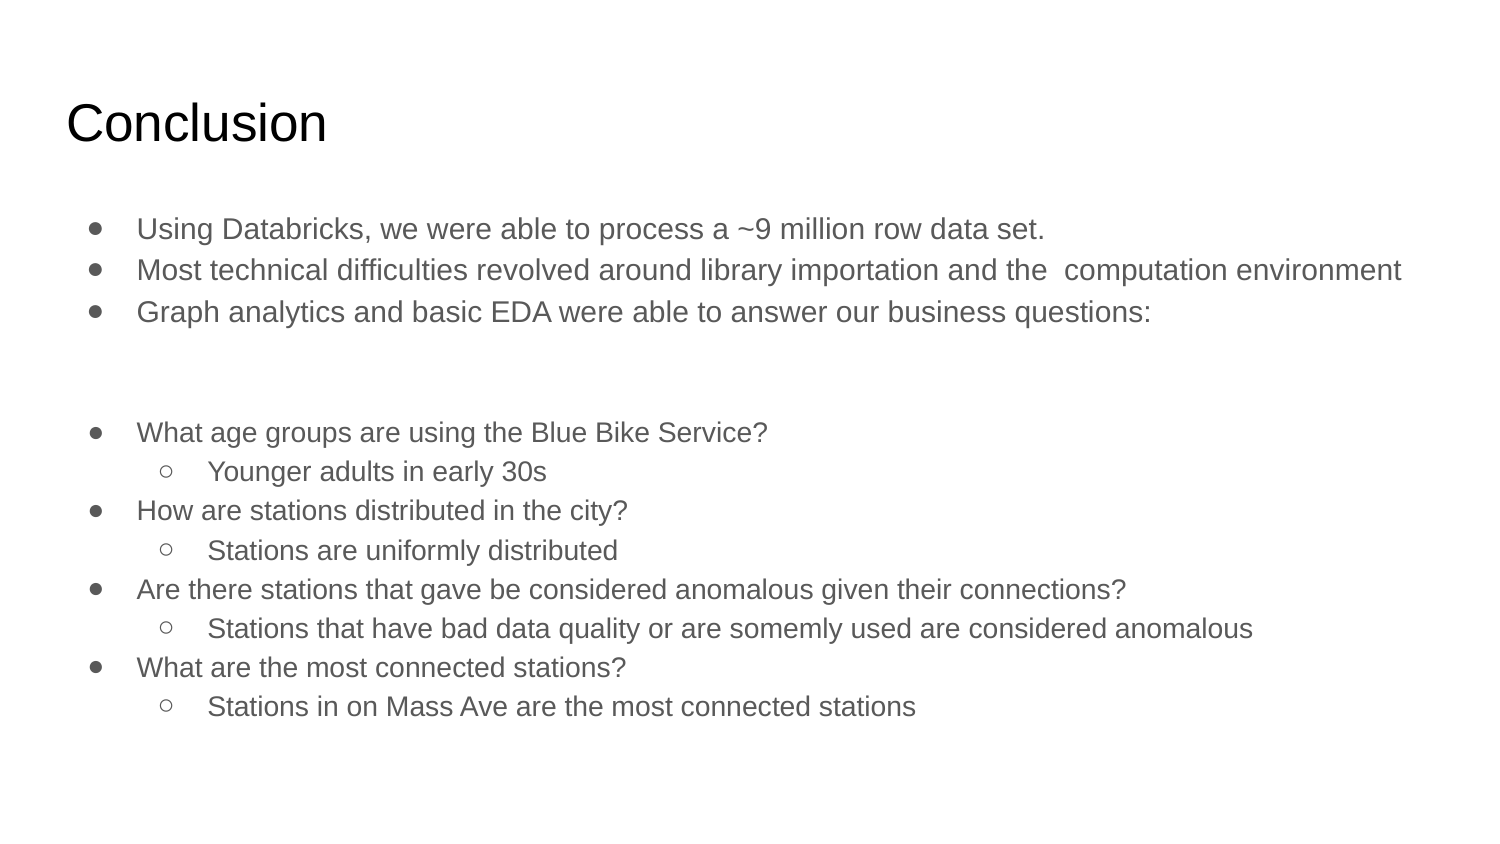

# Conclusion
Using Databricks, we were able to process a ~9 million row data set.
Most technical difficulties revolved around library importation and the  computation environment
Graph analytics and basic EDA were able to answer our business questions:

What age groups are using the Blue Bike Service?
Younger adults in early 30s
How are stations distributed in the city?
Stations are uniformly distributed
Are there stations that gave be considered anomalous given their connections?
Stations that have bad data quality or are somemly used are considered anomalous
What are the most connected stations?
Stations in on Mass Ave are the most connected stations